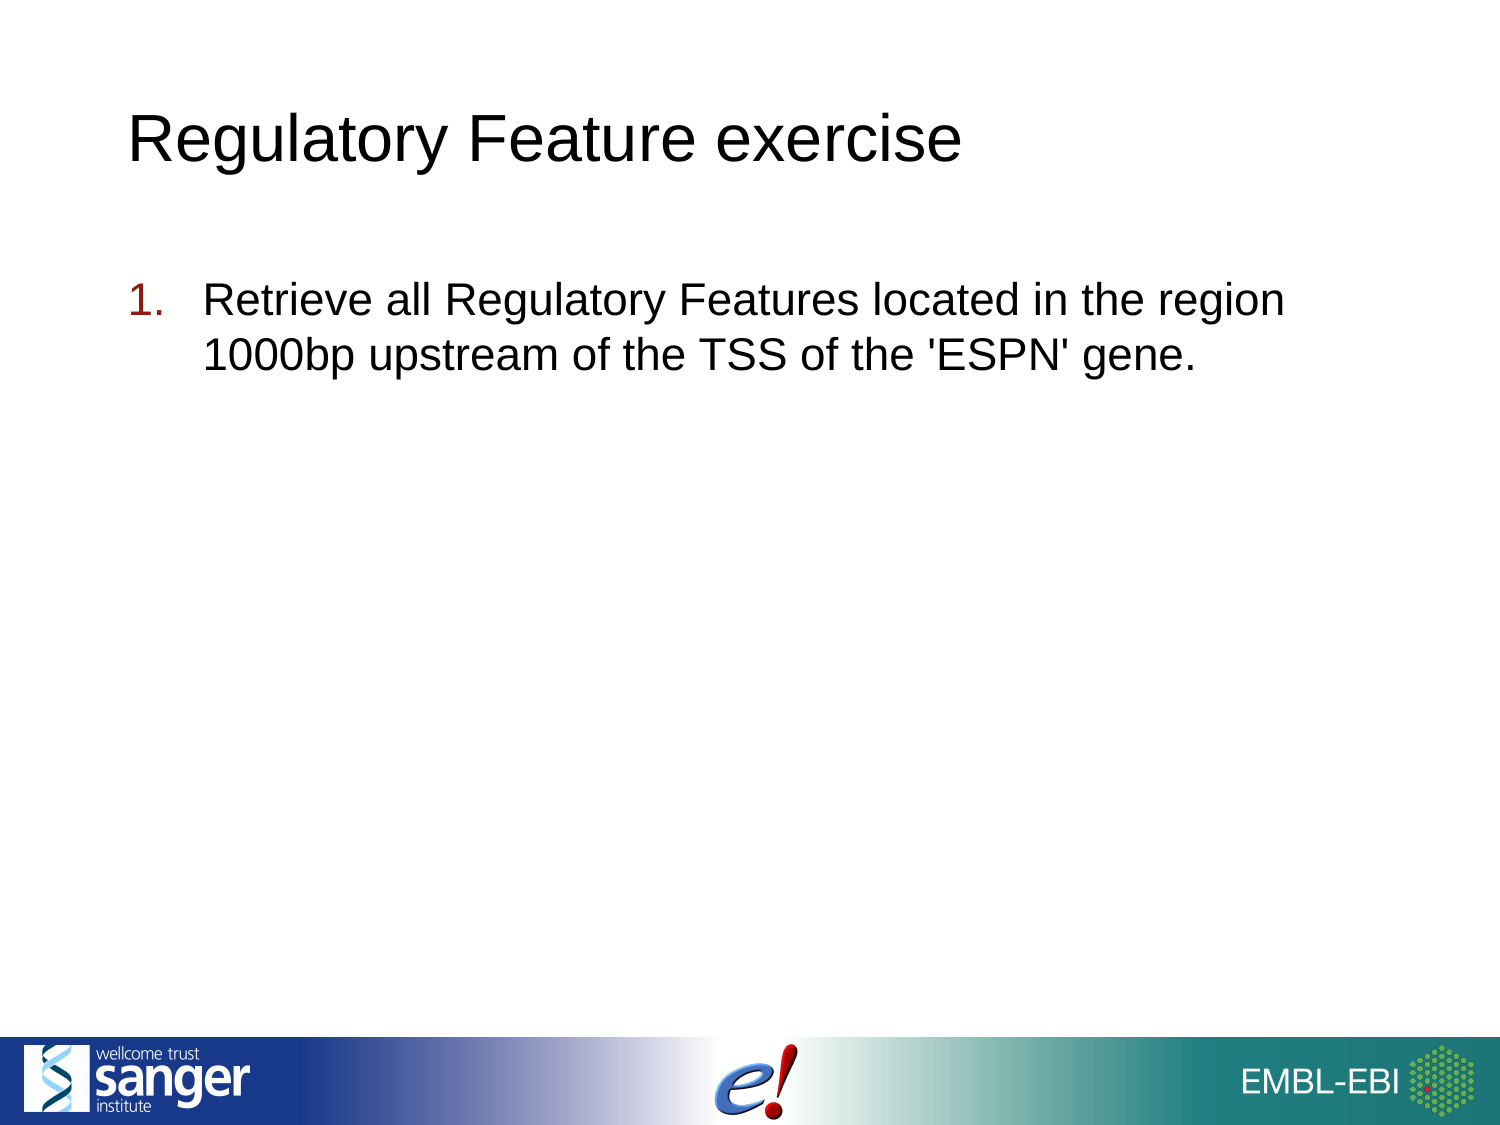

# Regulatory Feature exercise
Retrieve all Regulatory Features located in the region 1000bp upstream of the TSS of the 'ESPN' gene.